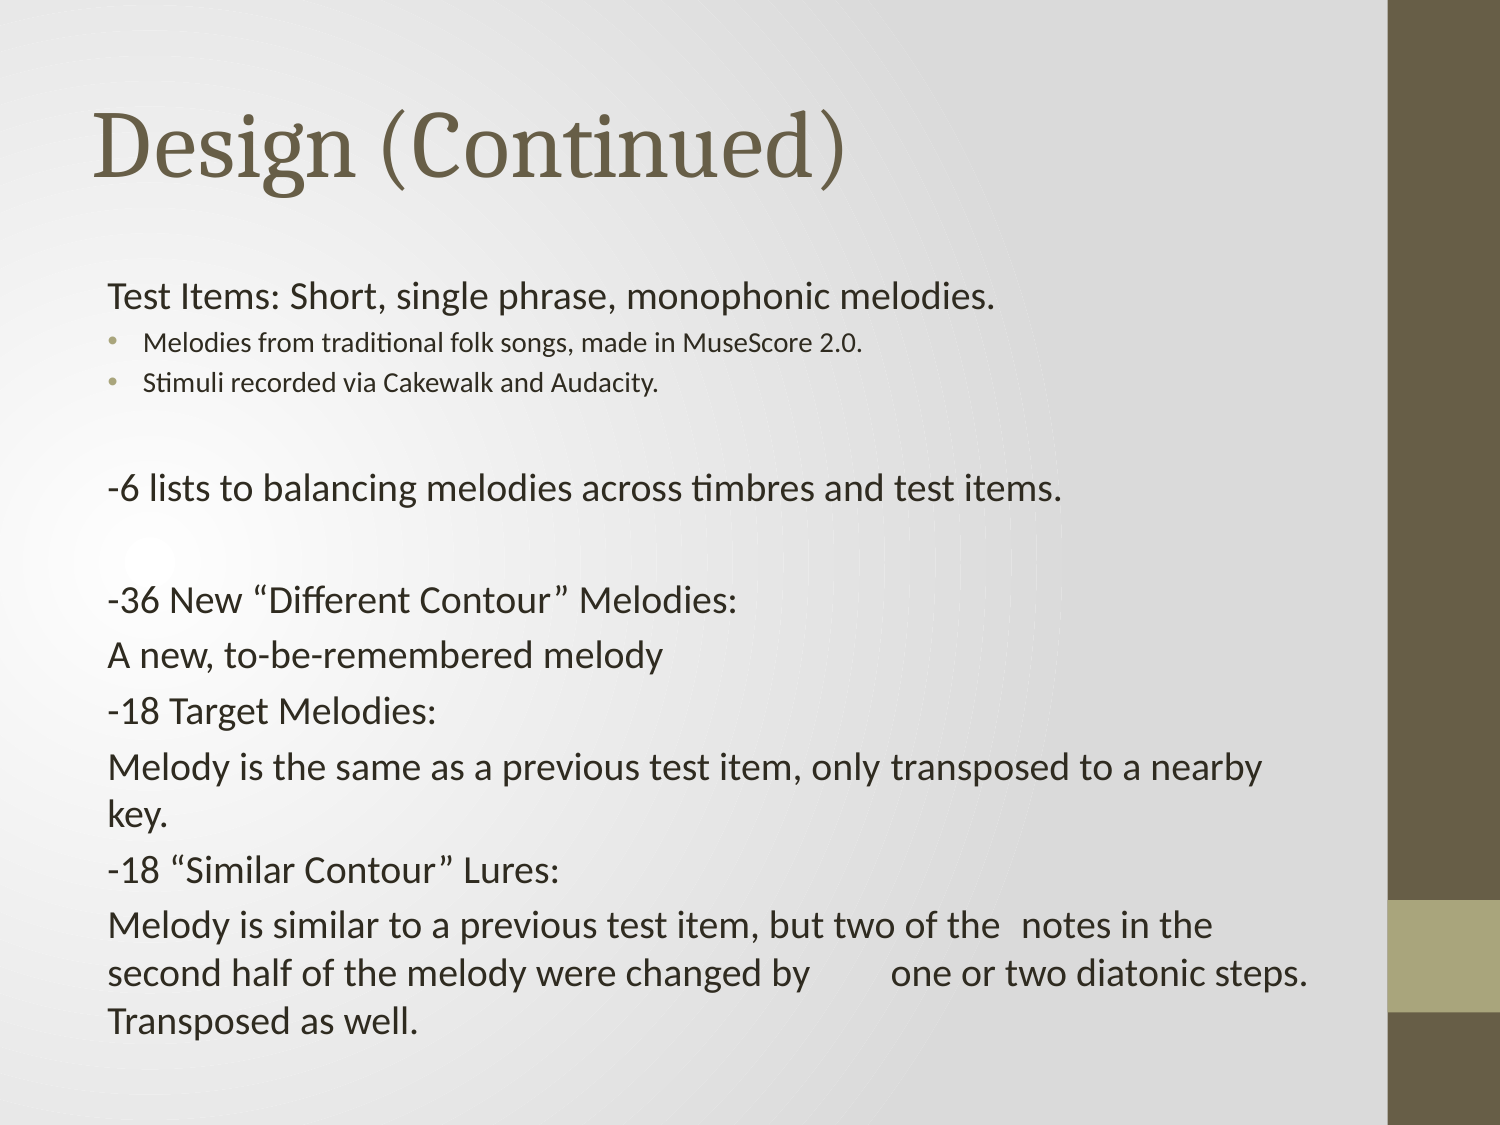

# Design (Continued)
Test Items: Short, single phrase, monophonic melodies.
Melodies from traditional folk songs, made in MuseScore 2.0.
Stimuli recorded via Cakewalk and Audacity.

-6 lists to balancing melodies across timbres and test items.

-36 New “Different Contour” Melodies:
	A new, to-be-remembered melody
-18 Target Melodies:
	Melody is the same as a previous test item, only 	transposed to a nearby key.
-18 “Similar Contour” Lures:
	Melody is similar to a previous test item, but two of the 	notes in the second half of the melody were changed by 	one or two diatonic steps. Transposed as well.